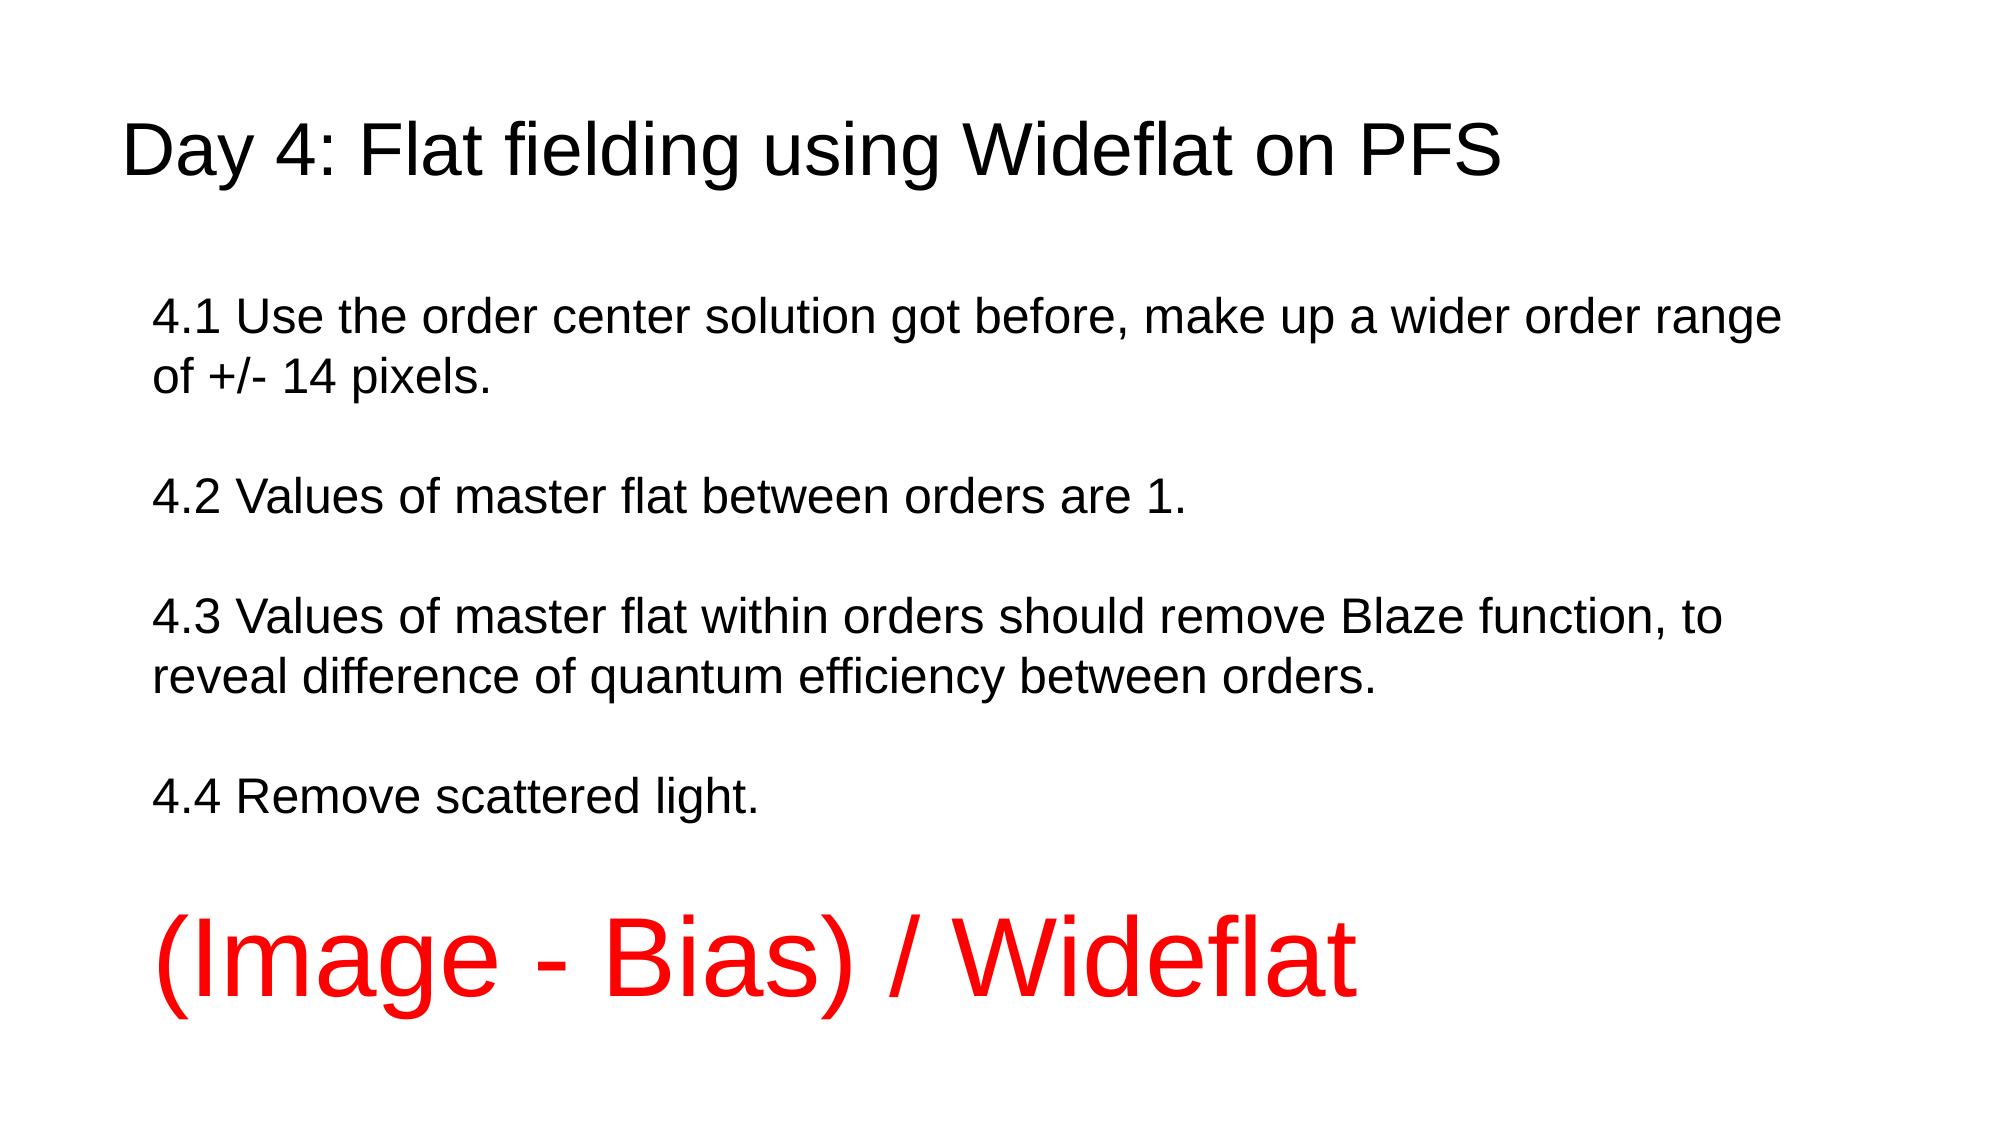

Day 4: Flat fielding using Wideflat on PFS
4.1 Use the order center solution got before, make up a wider order range of +/- 14 pixels.

4.2 Values of master flat between orders are 1.

4.3 Values of master flat within orders should remove Blaze function, to reveal difference of quantum efficiency between orders.

4.4 Remove scattered light.

(Image - Bias) / Wideflat